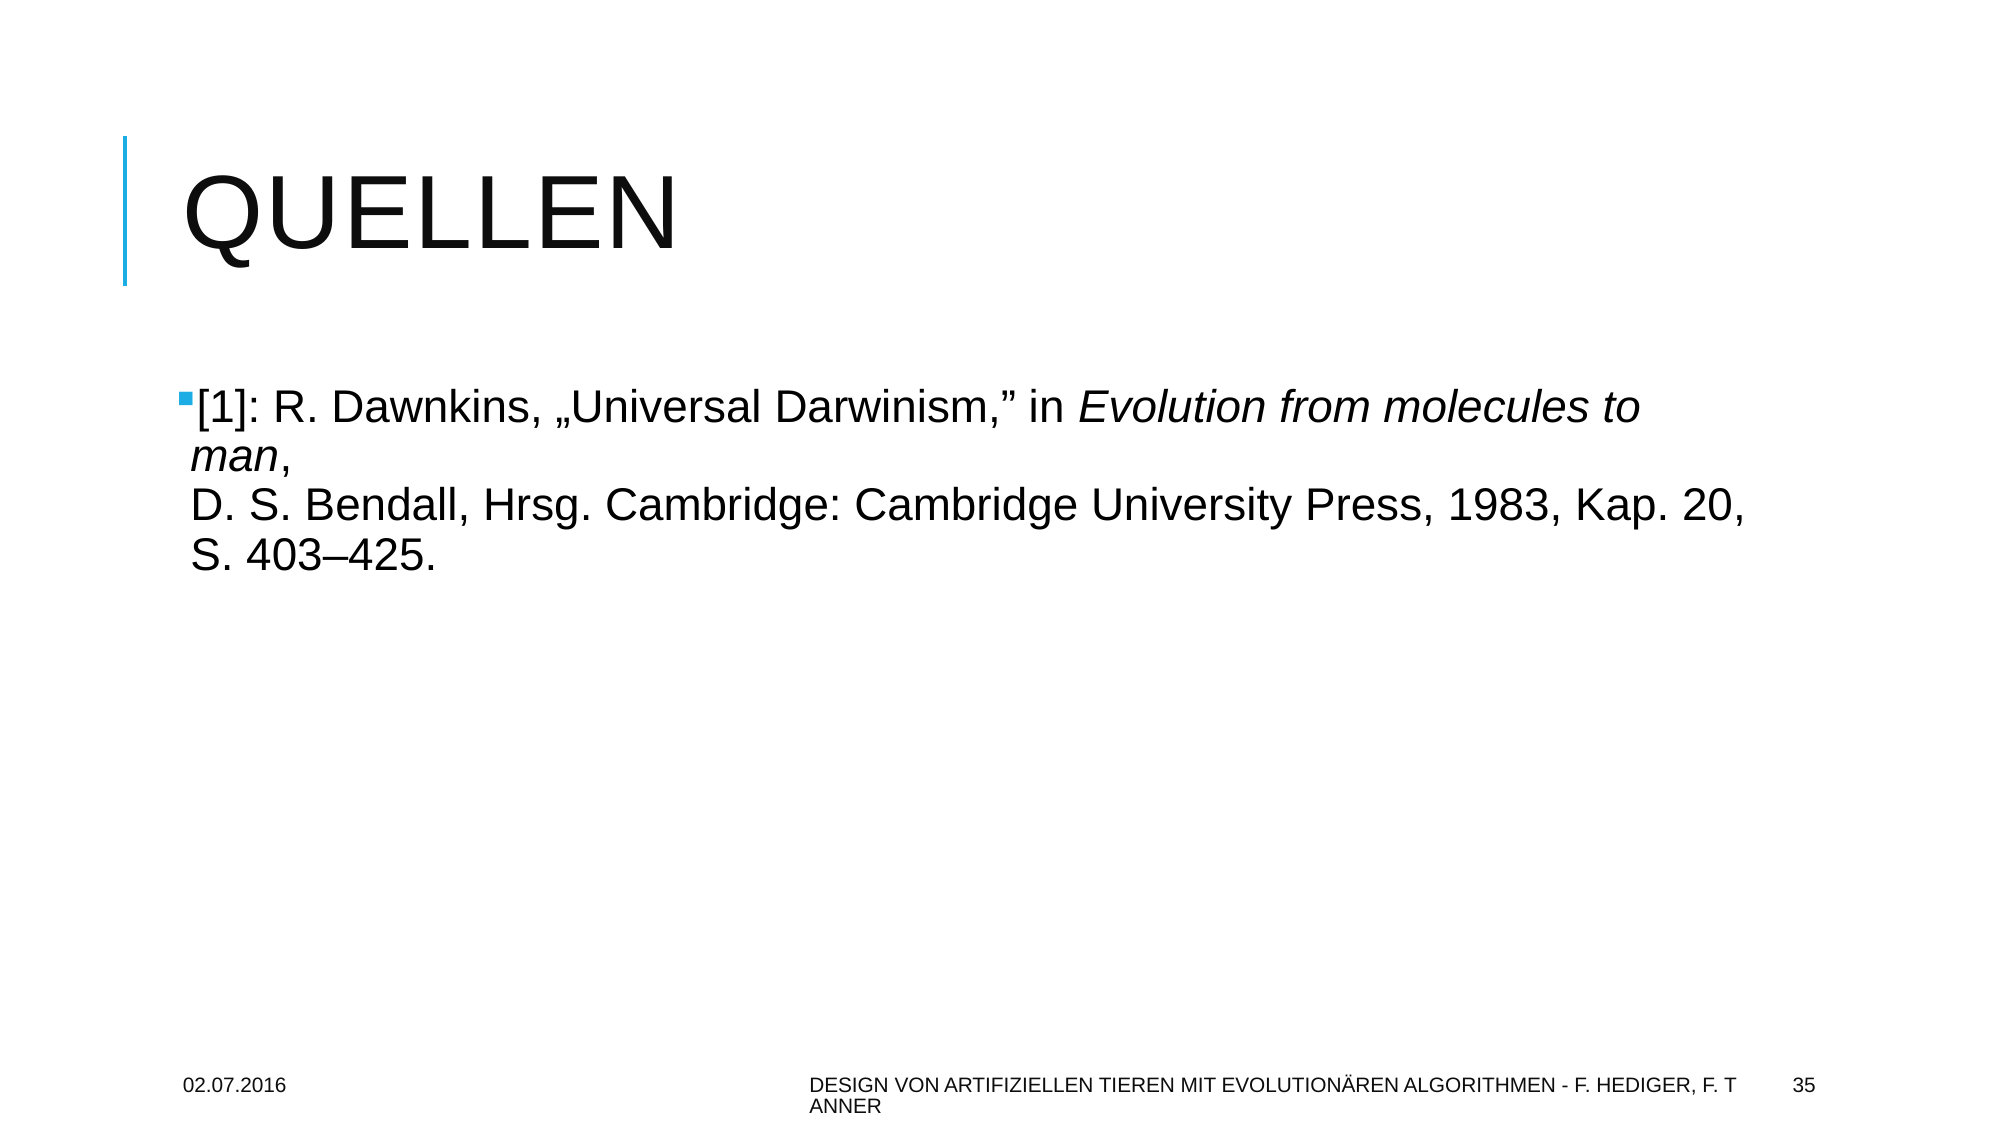

# Quellen
[1]: R. Dawnkins, „Universal Darwinism,” in Evolution from molecules to man,
D. S. Bendall, Hrsg. Cambridge: Cambridge University Press, 1983, Kap. 20,
S. 403–425.
02.07.2016
Design von artifiziellen Tieren mit evolutionären Algorithmen - F. Hediger, F. Tanner
35